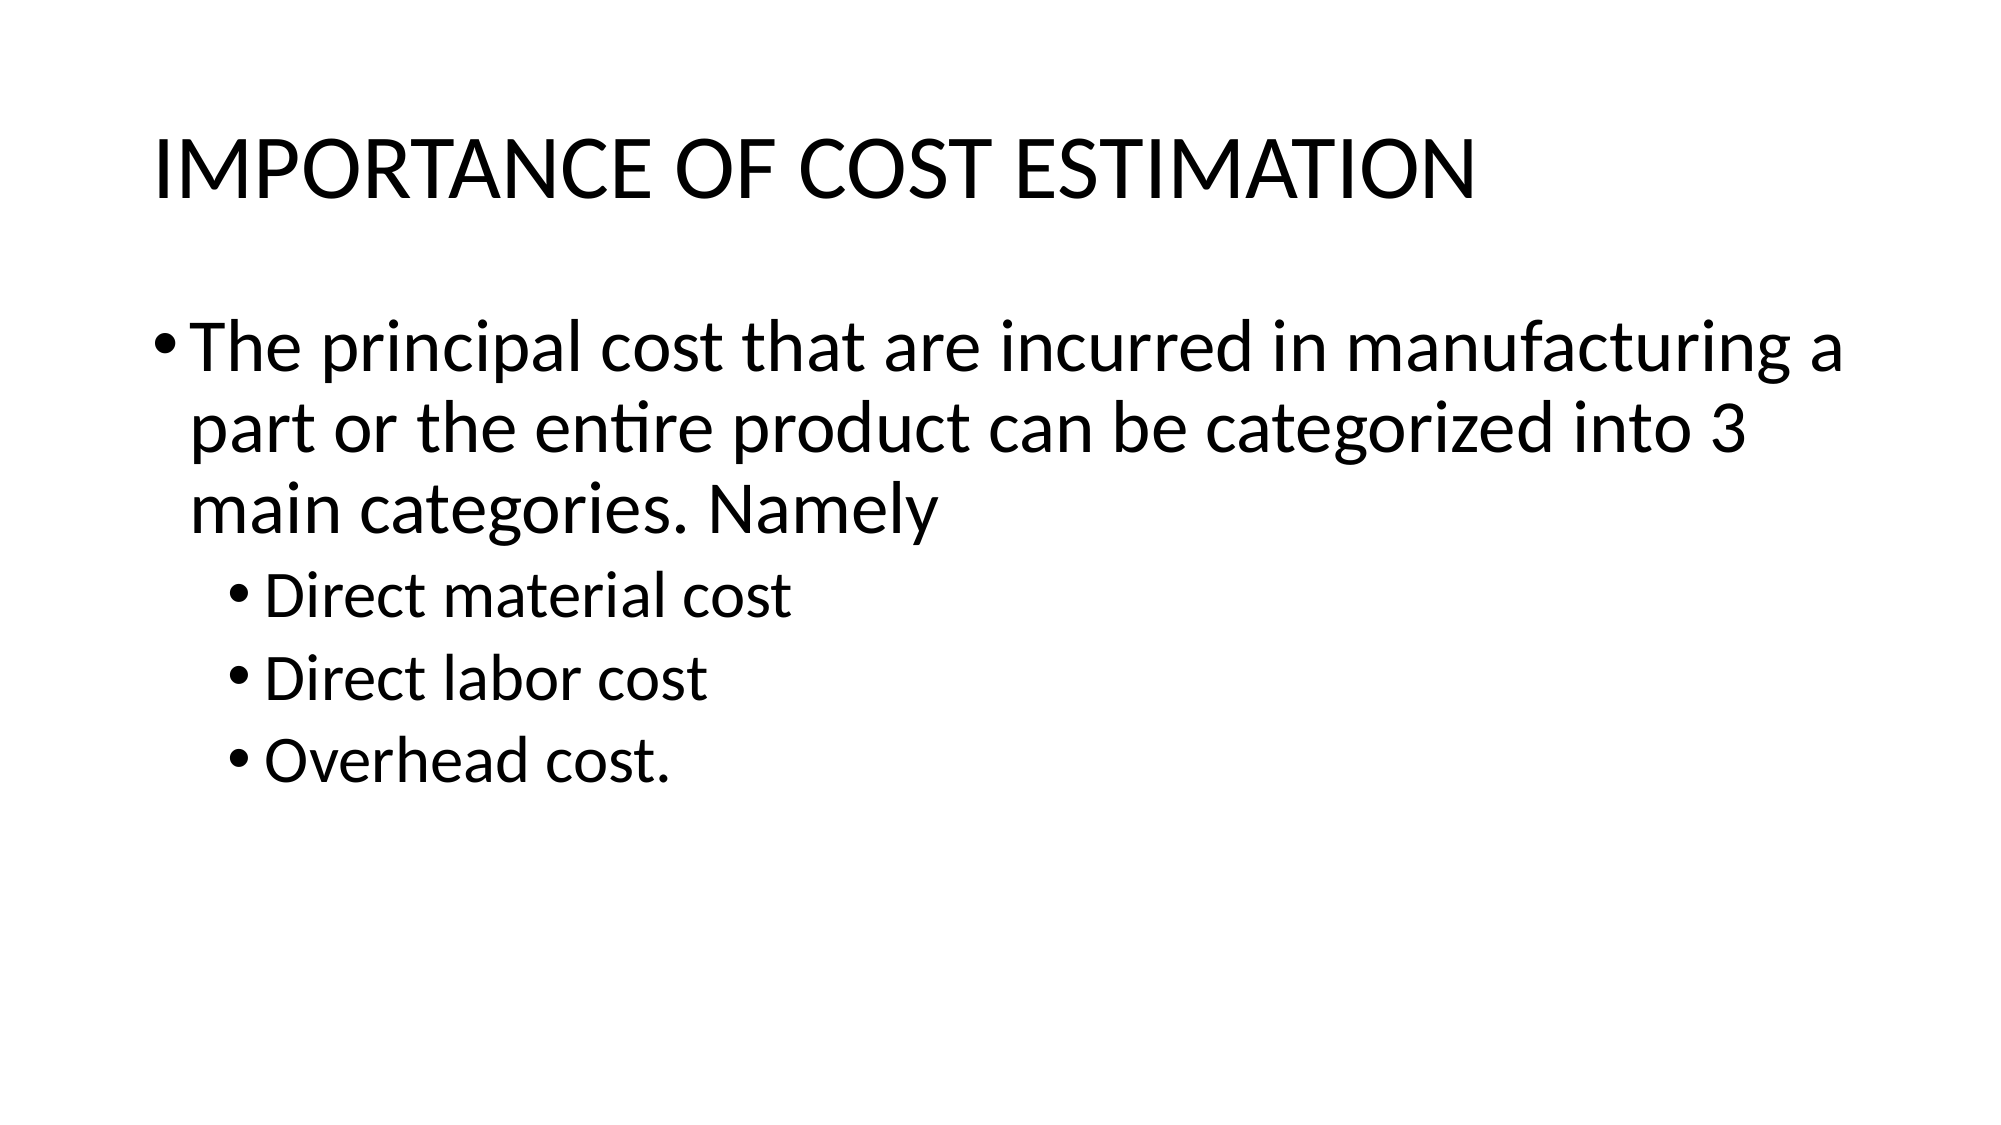

# IMPORTANCE OF COST ESTIMATION
The principal cost that are incurred in manufacturing a part or the entire product can be categorized into 3 main categories. Namely
Direct material cost
Direct labor cost
Overhead cost.